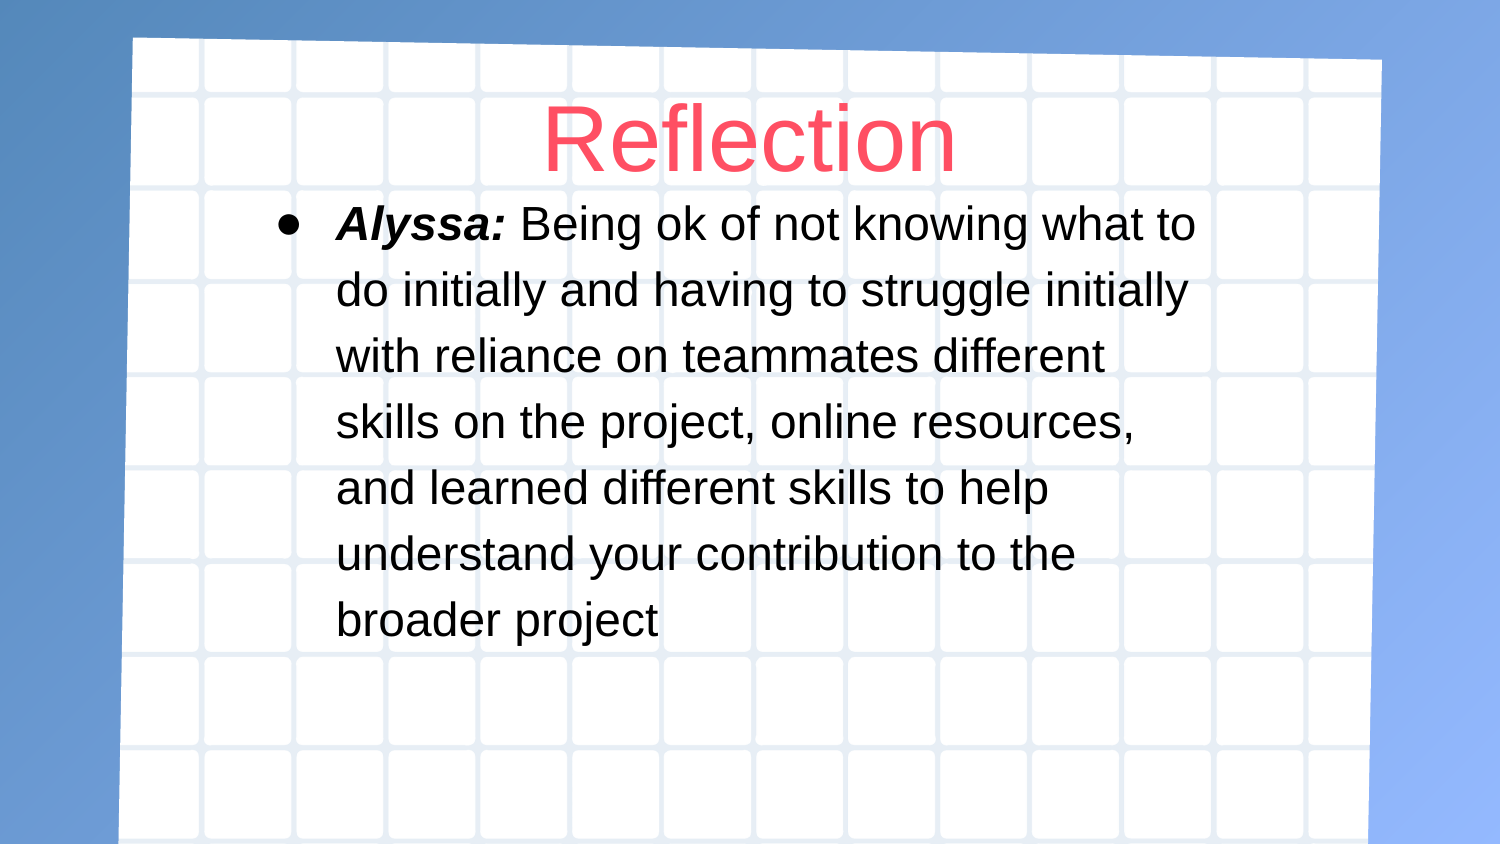

Reflection
Alyssa: Being ok of not knowing what to do initially and having to struggle initially with reliance on teammates different skills on the project, online resources, and learned different skills to help understand your contribution to the broader project